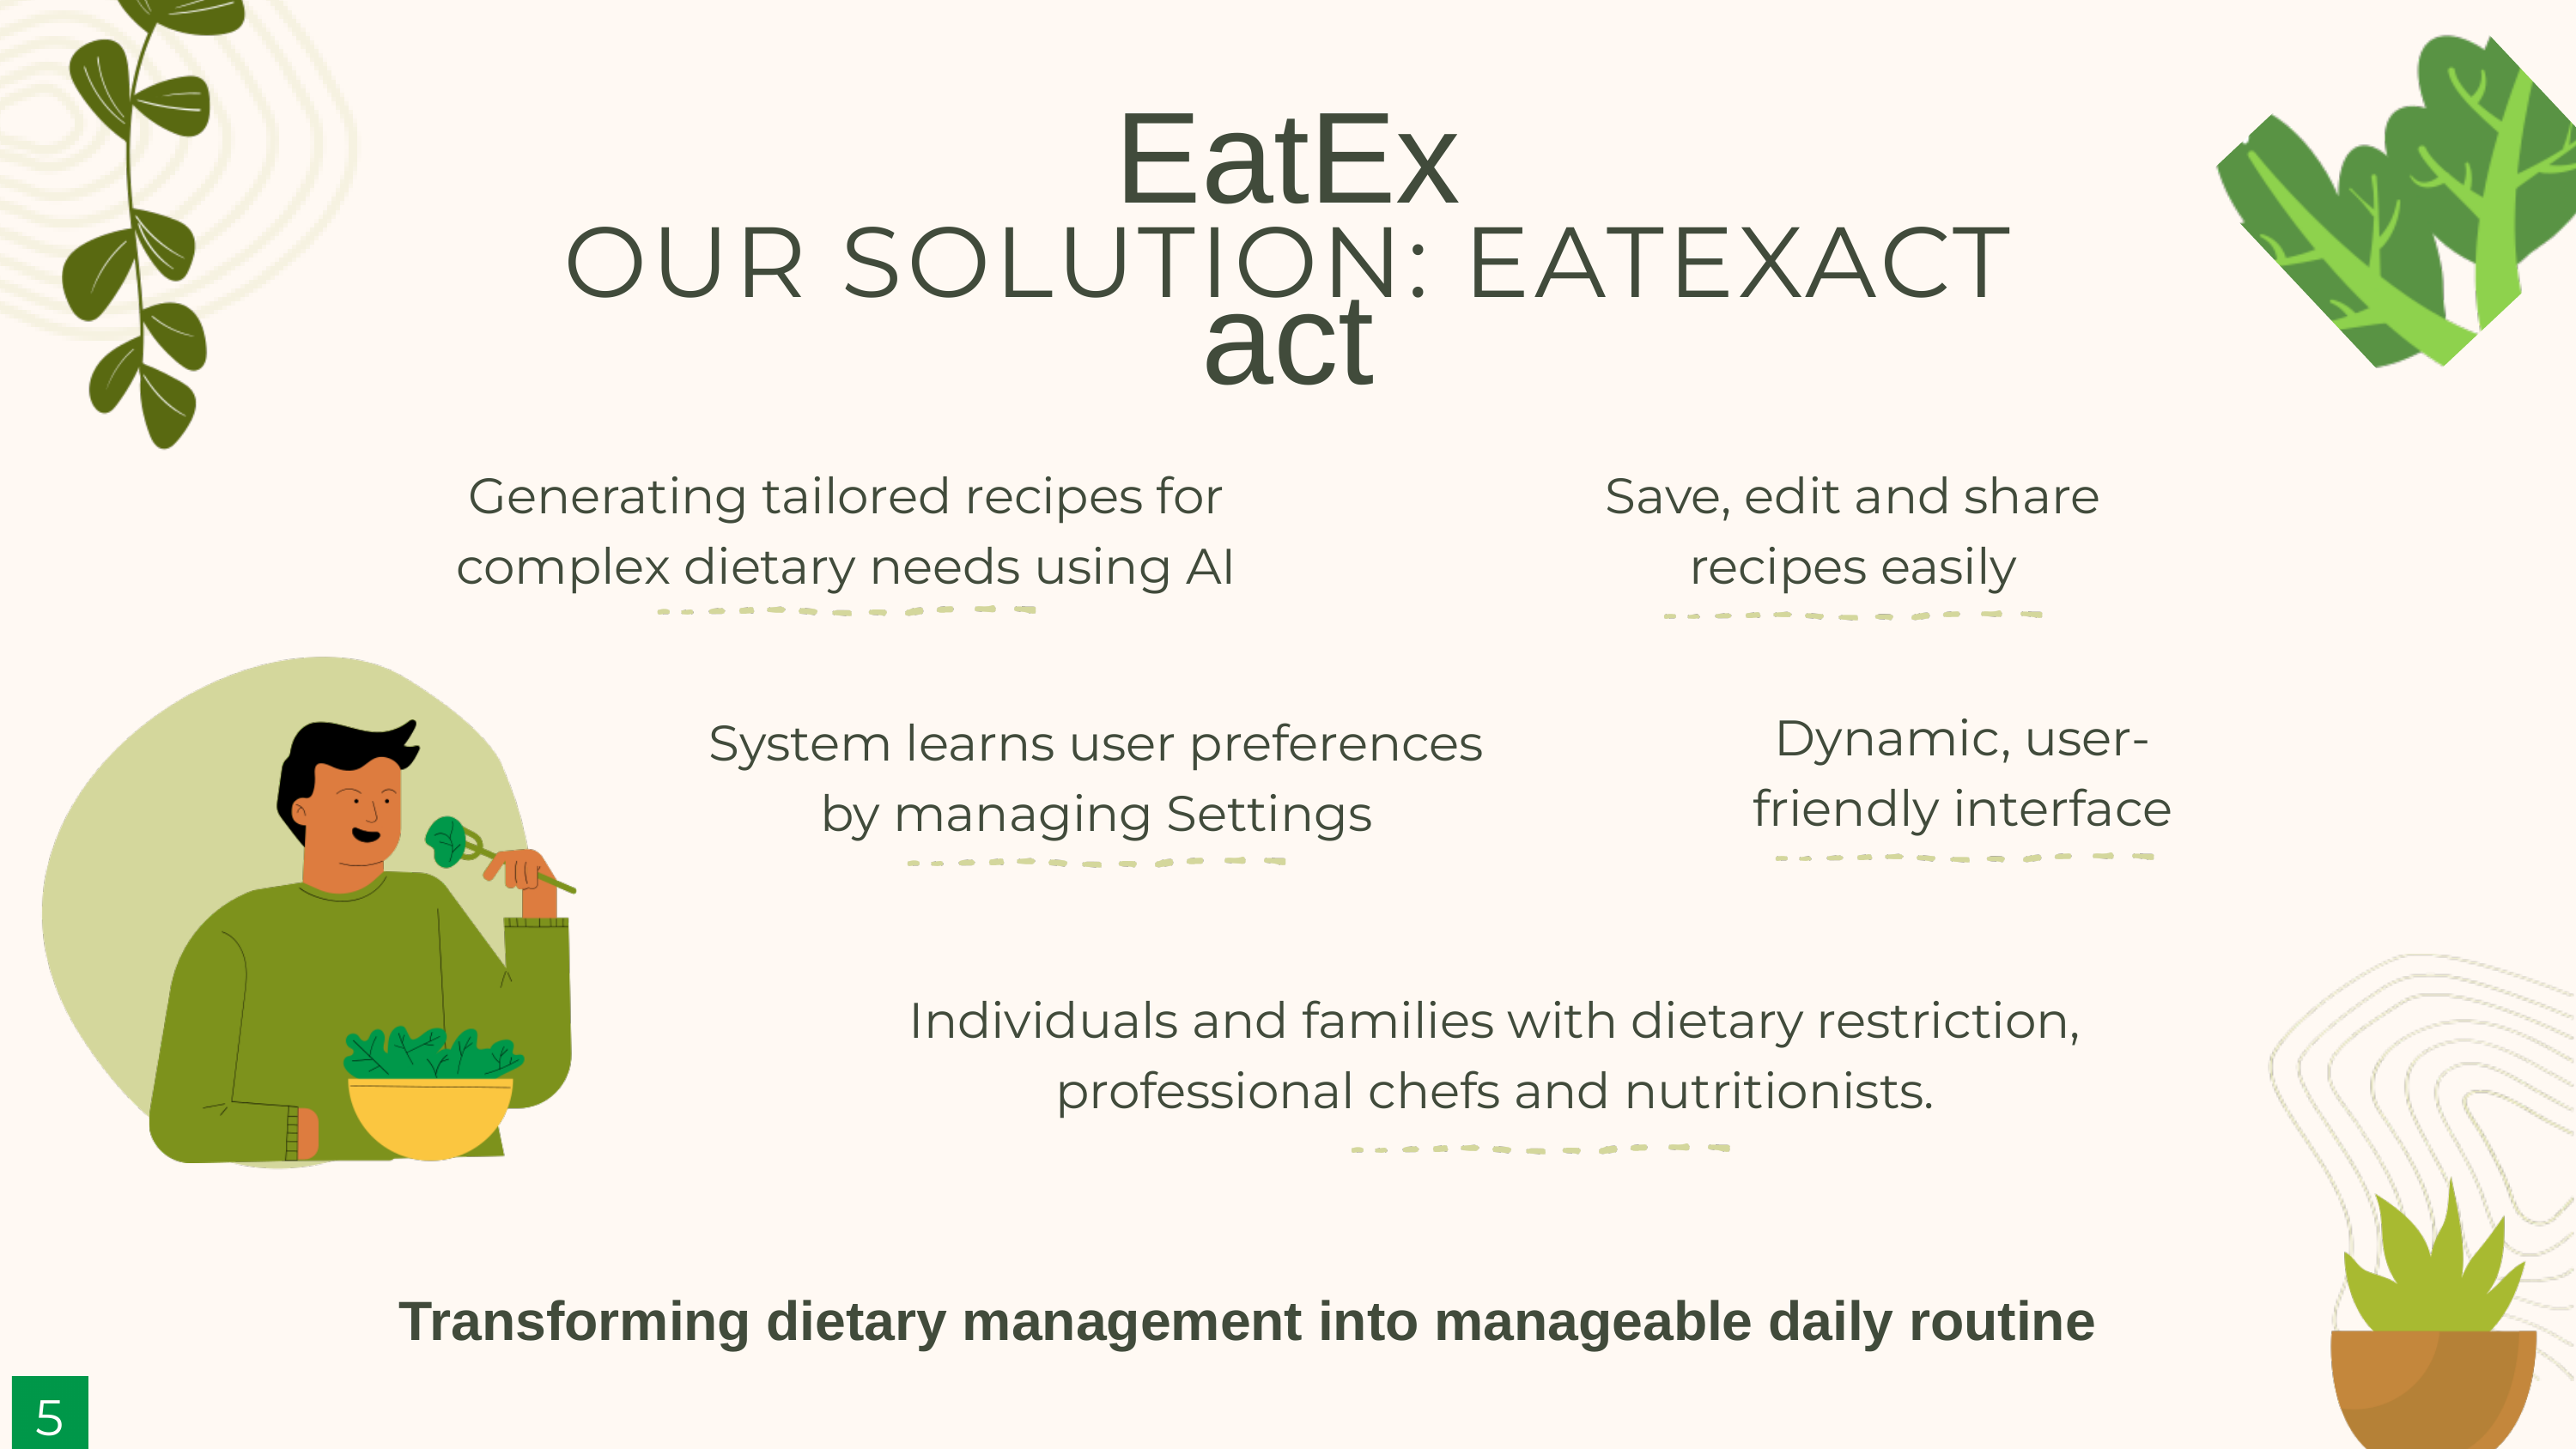

EatExact
OUR SOLUTION: EATEXACT
Generating tailored recipes for complex dietary needs using AI
Save, edit and share recipes easily

Dynamic, user-friendly interface
System learns user preferences by managing Settings

Individuals and families with dietary restriction, professional chefs and nutritionists.

Transforming dietary management into manageable daily routine

5